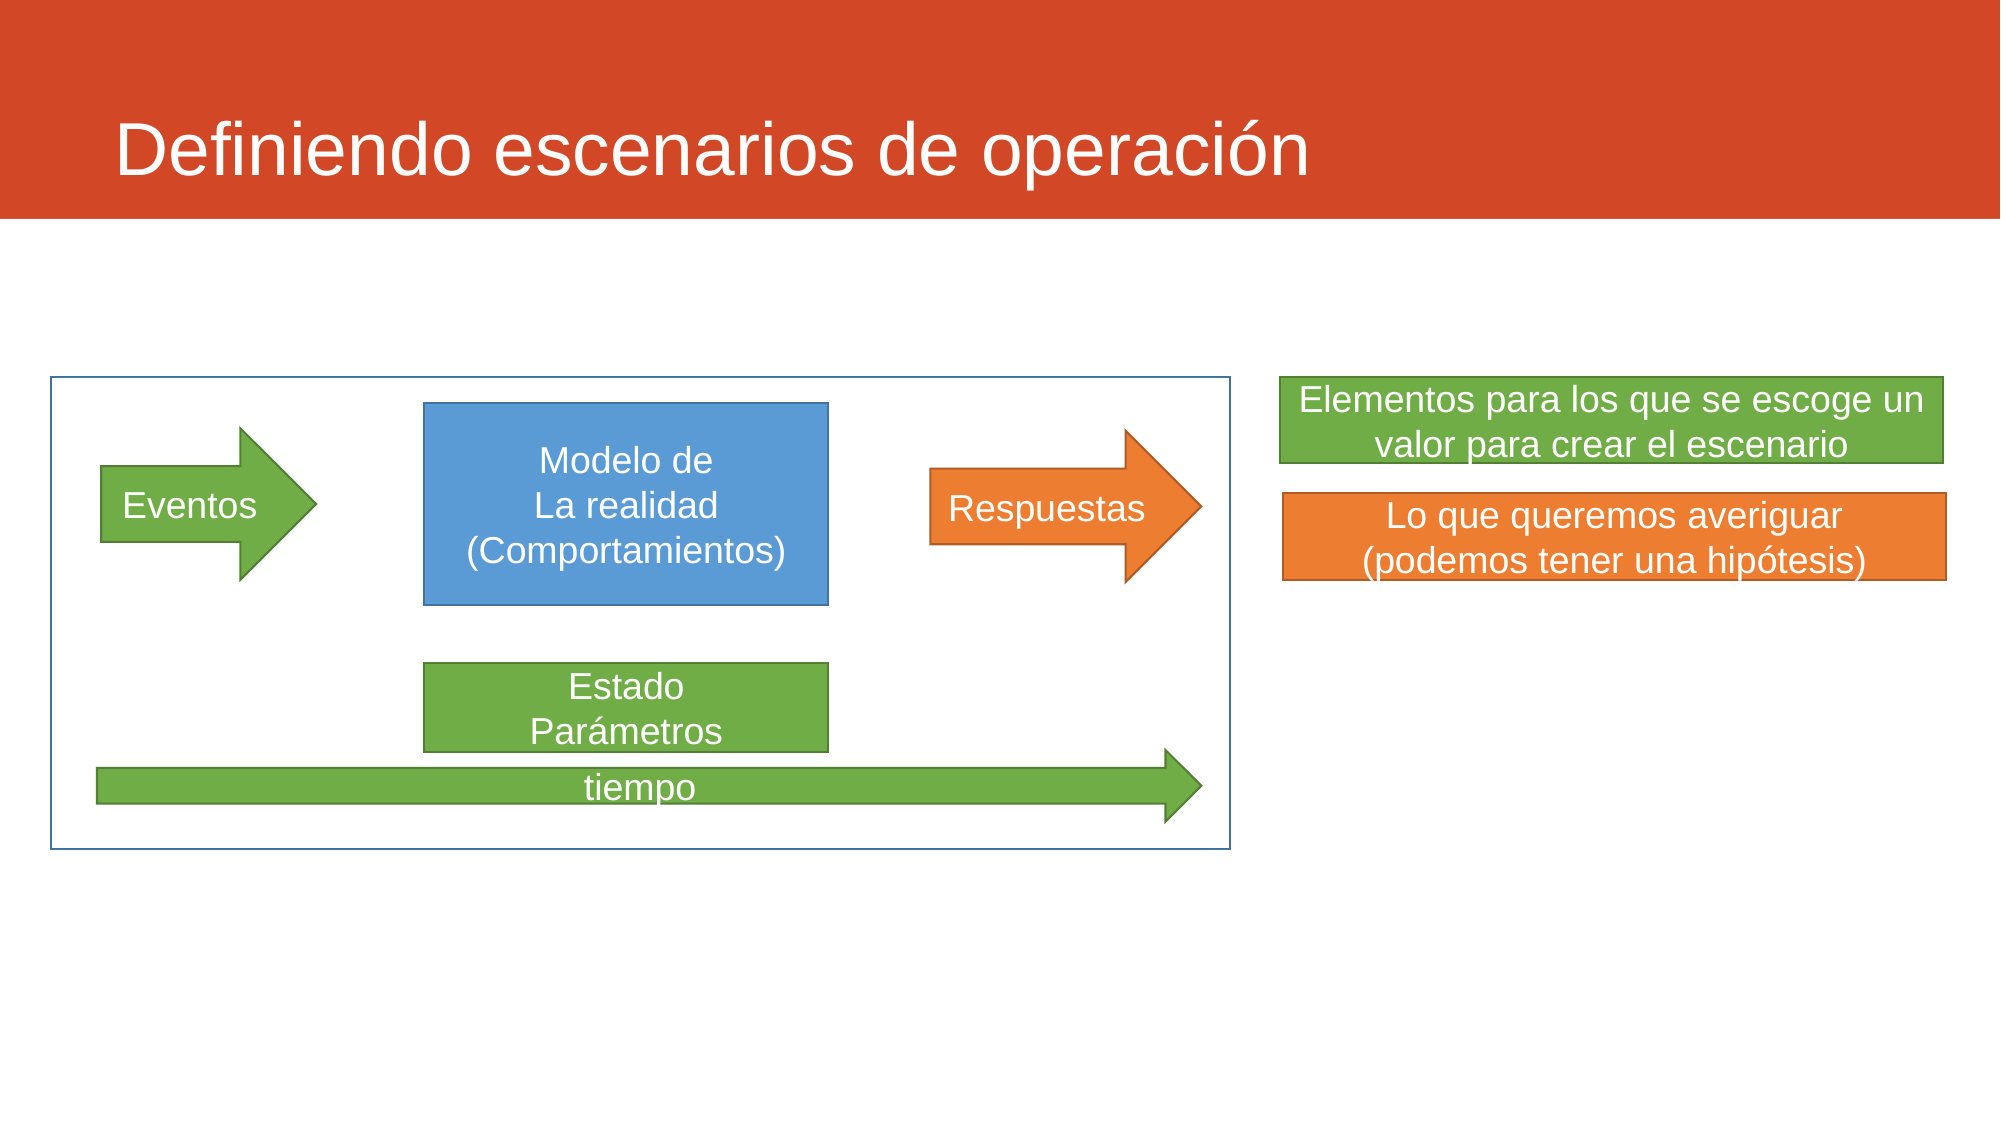

# Definiendo escenarios de operación

Elementos para los que se escoge un valor para crear el escenario
Modelo de
La realidad
(Comportamientos)
Eventos
Respuestas
Lo que queremos averiguar
(podemos tener una hipótesis)
Estado
Parámetros
tiempo